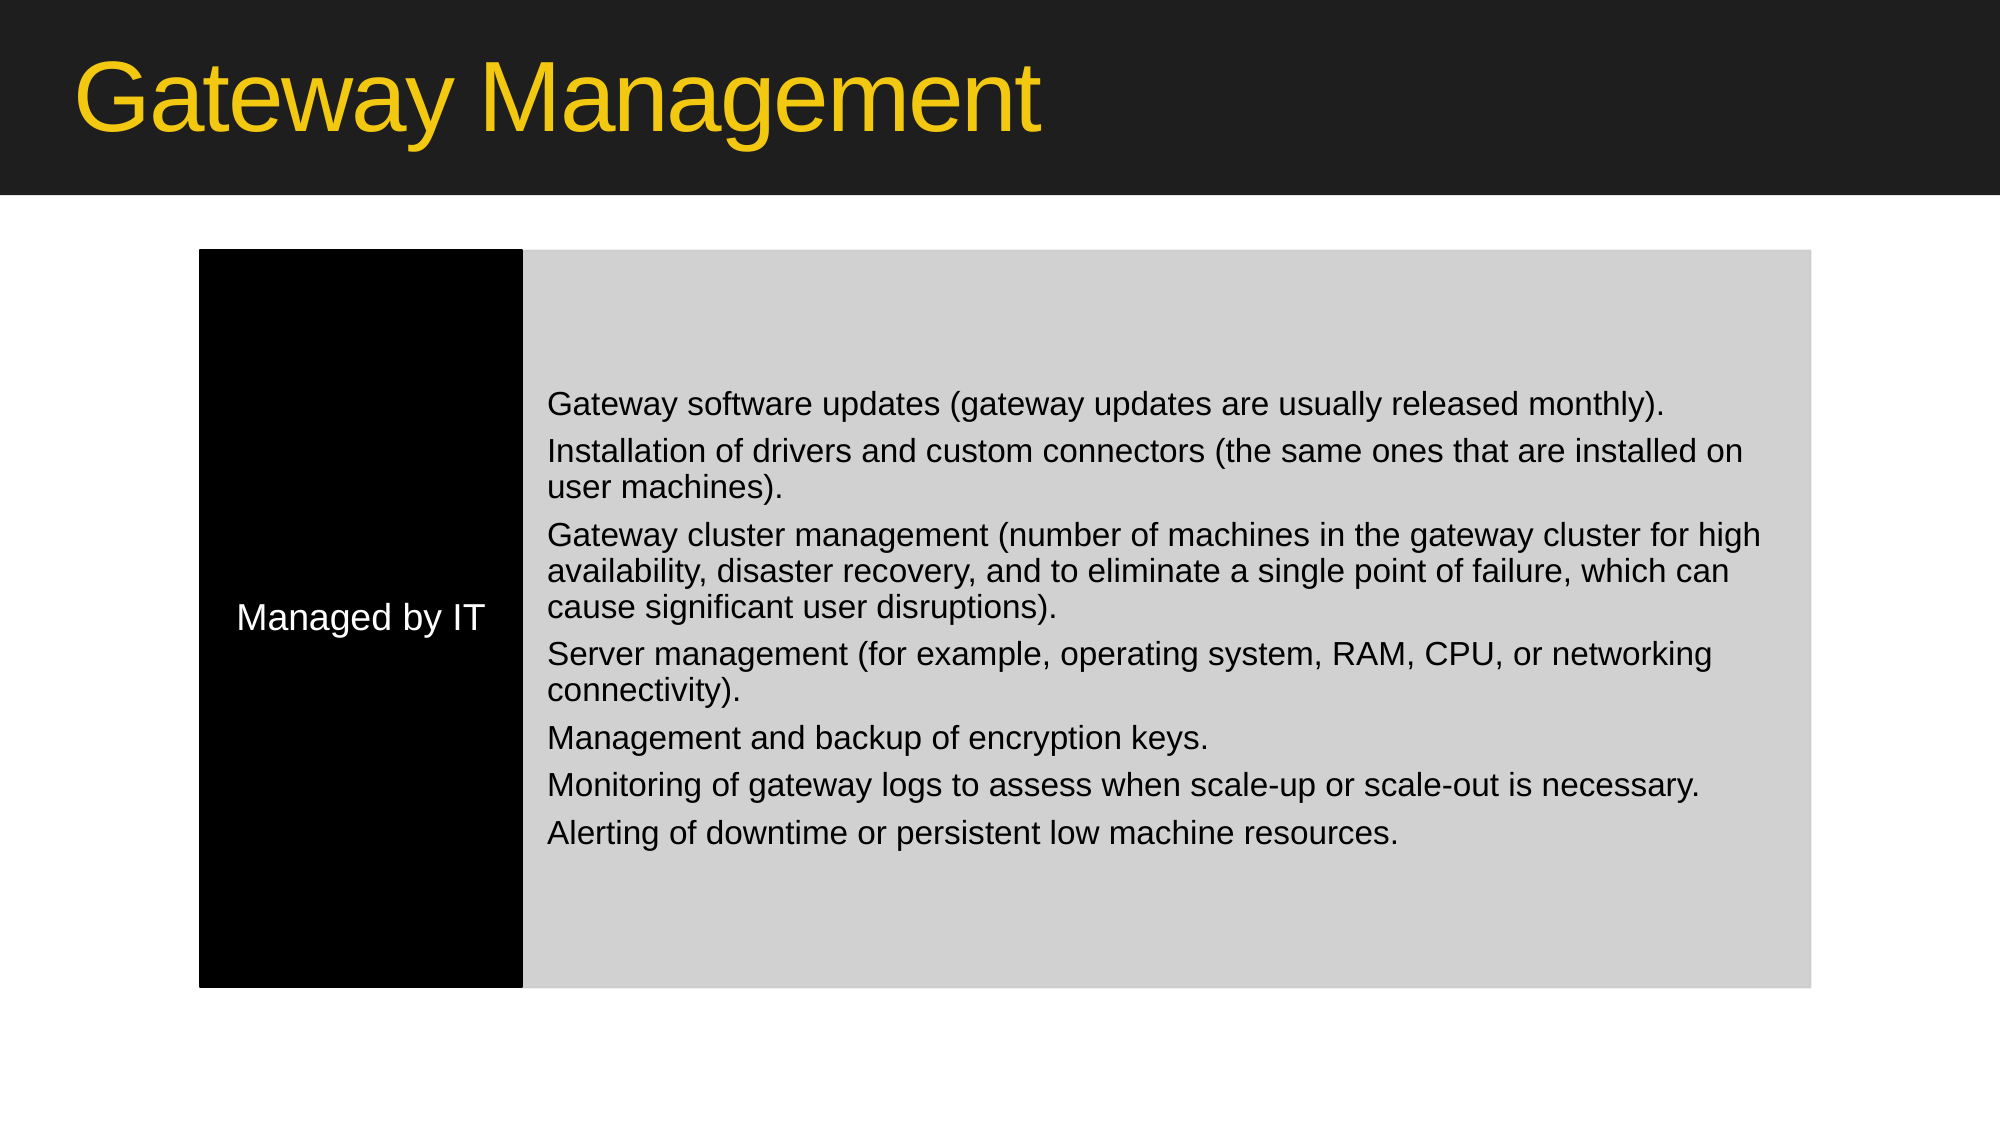

# Gateway Management
Gateway software updates (gateway updates are usually released monthly).
Installation of drivers and custom connectors (the same ones that are installed on user machines).
Gateway cluster management (number of machines in the gateway cluster for high availability, disaster recovery, and to eliminate a single point of failure, which can cause significant user disruptions).
Server management (for example, operating system, RAM, CPU, or networking connectivity).
Management and backup of encryption keys.
Monitoring of gateway logs to assess when scale-up or scale-out is necessary.
Alerting of downtime or persistent low machine resources.
Managed by IT